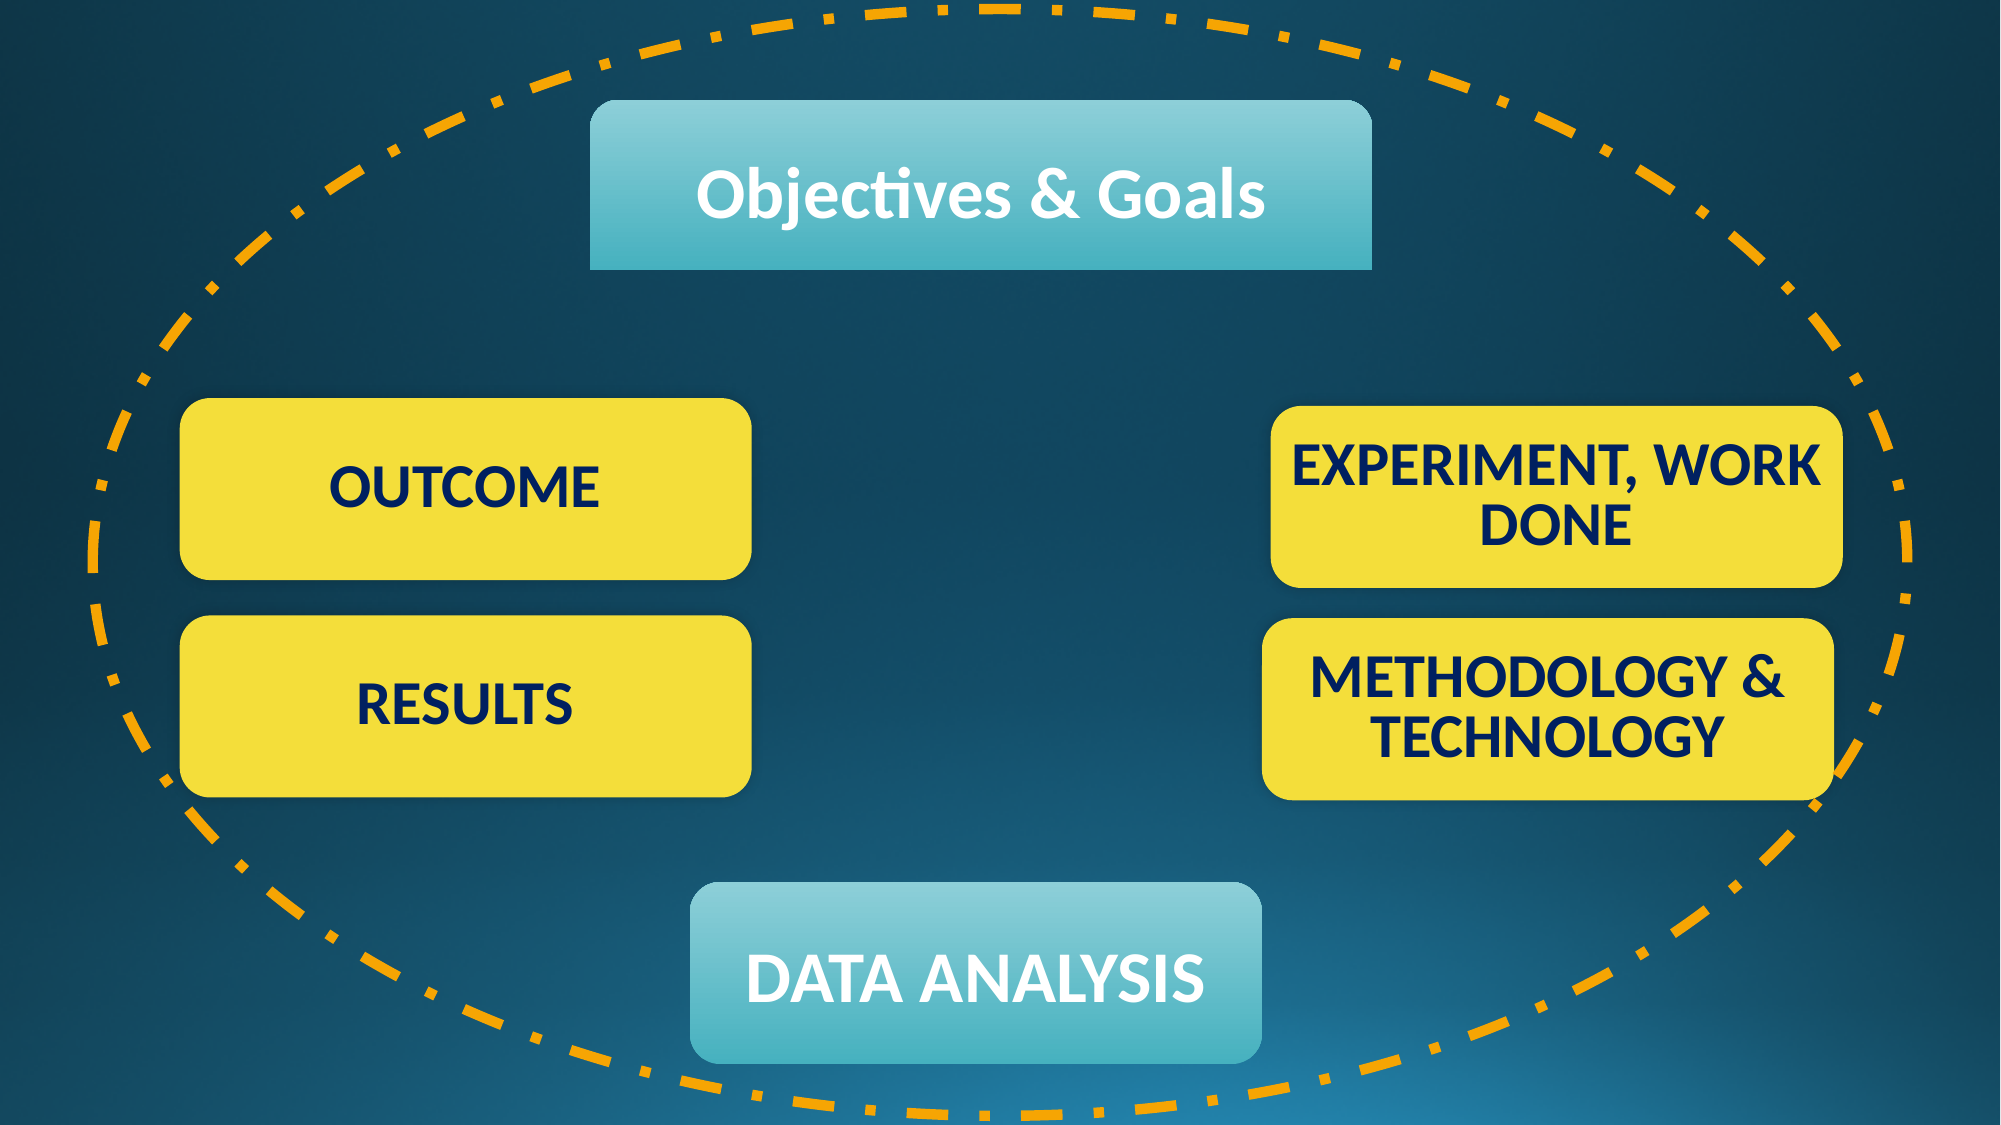

Objectives & Goals
OUTCOME
EXPERIMENT, WORK DONE
RESULTS
METHODOLOGY & TECHNOLOGY
DATA ANALYSIS